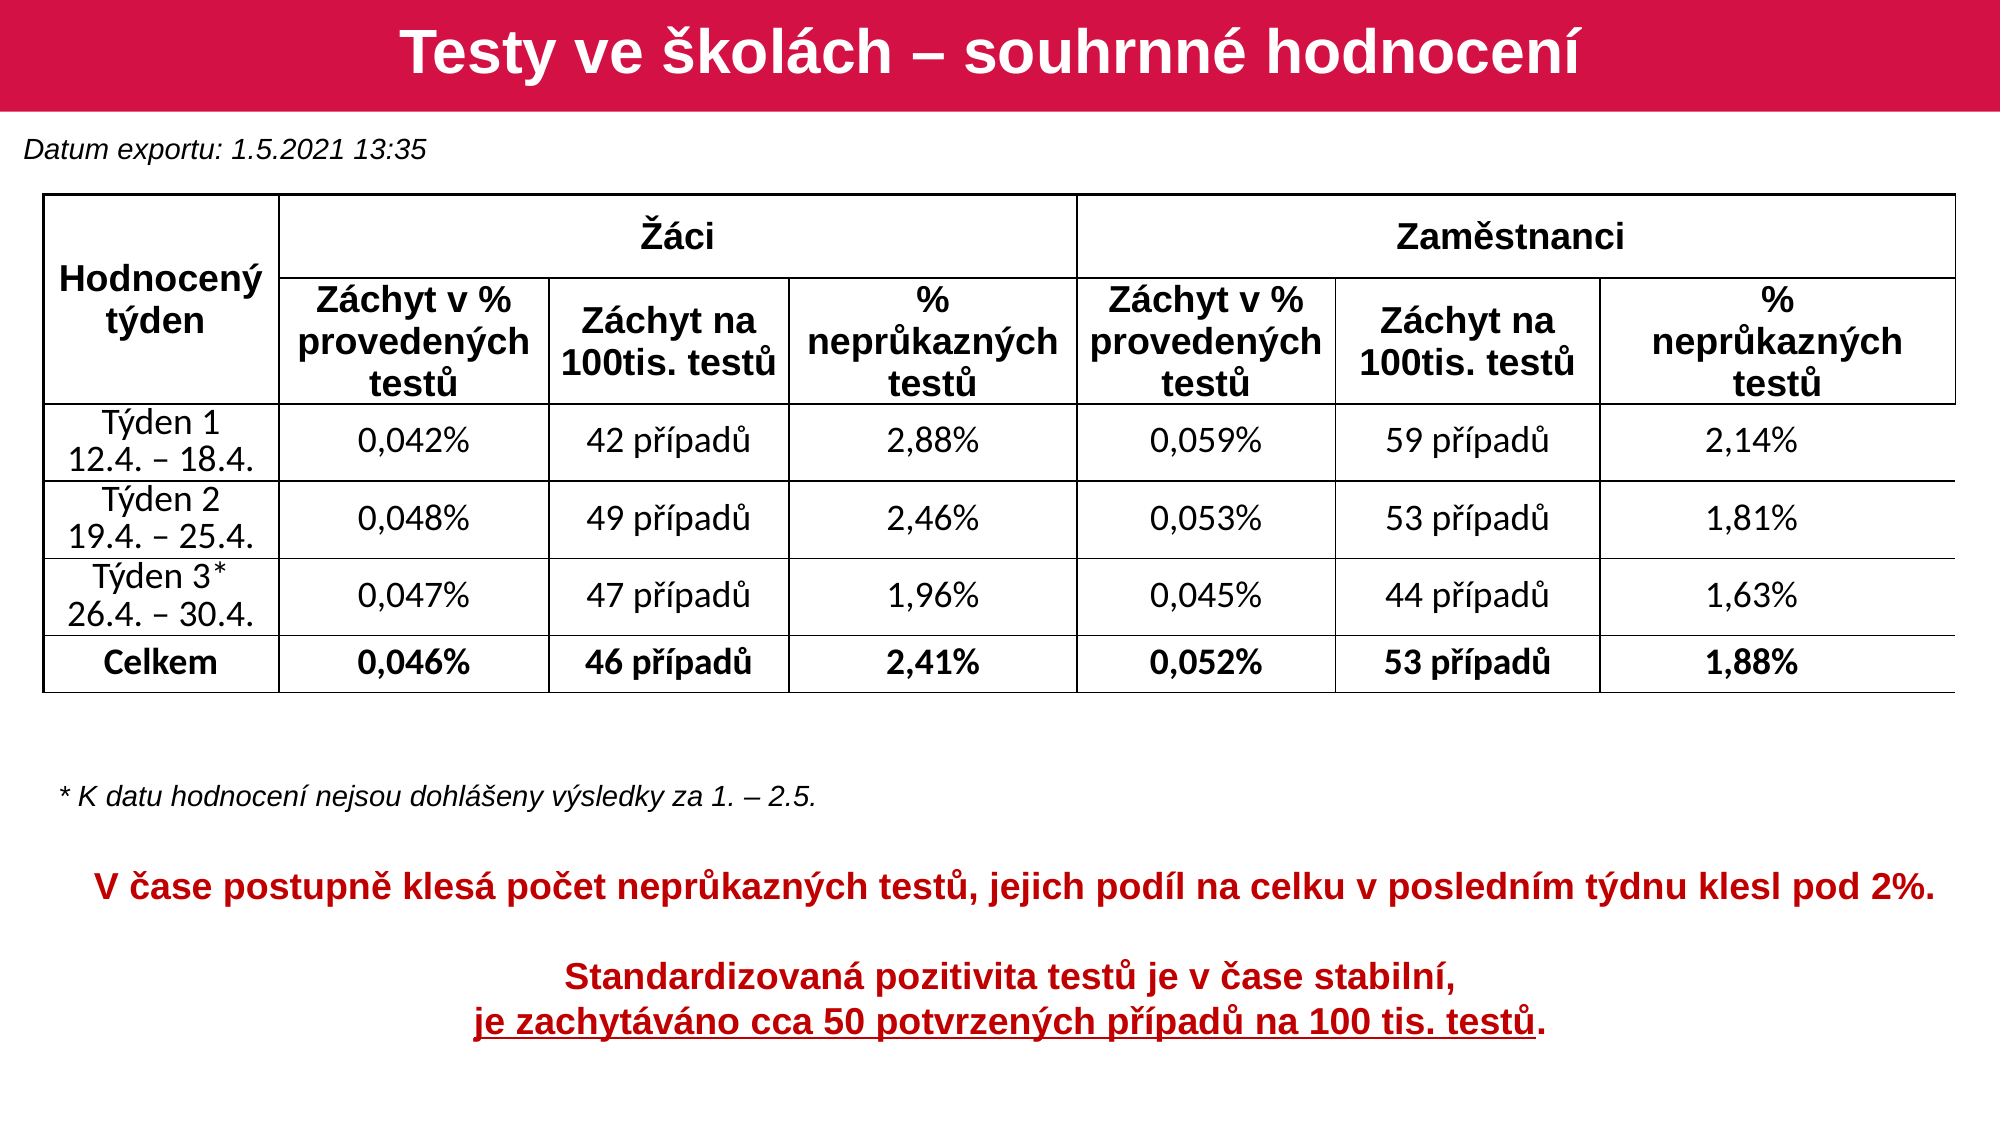

# Testy ve školách – souhrnné hodnocení
Datum exportu: 1.5.2021 13:35
| Hodnocený týden | Žáci |  |  | Zaměstnanci |  |  |  |
| --- | --- | --- | --- | --- | --- | --- | --- |
|  | Záchyt v % provedených testů | Záchyt na 100tis. testů | % neprůkazných testů | Záchyt v % provedených testů | Záchyt na 100tis. testů | % neprůkazných testů |  |
| Týden 1 12.4. – 18.4. | 0,042% | 42 případů | 2,88% | 0,059% | 59 případů | 2,14% |  |
| Týden 2 19.4. – 25.4. | 0,048% | 49 případů | 2,46% | 0,053% | 53 případů | 1,81% |  |
| Týden 3\* 26.4. – 30.4. | 0,047% | 47 případů | 1,96% | 0,045% | 44 případů | 1,63% |  |
| Celkem | 0,046% | 46 případů | 2,41% | 0,052% | 53 případů | 1,88% |  |
* K datu hodnocení nejsou dohlášeny výsledky za 1. – 2.5.
V čase postupně klesá počet neprůkazných testů, jejich podíl na celku v posledním týdnu klesl pod 2%.

Standardizovaná pozitivita testů je v čase stabilní,
je zachytáváno cca 50 potvrzených případů na 100 tis. testů.